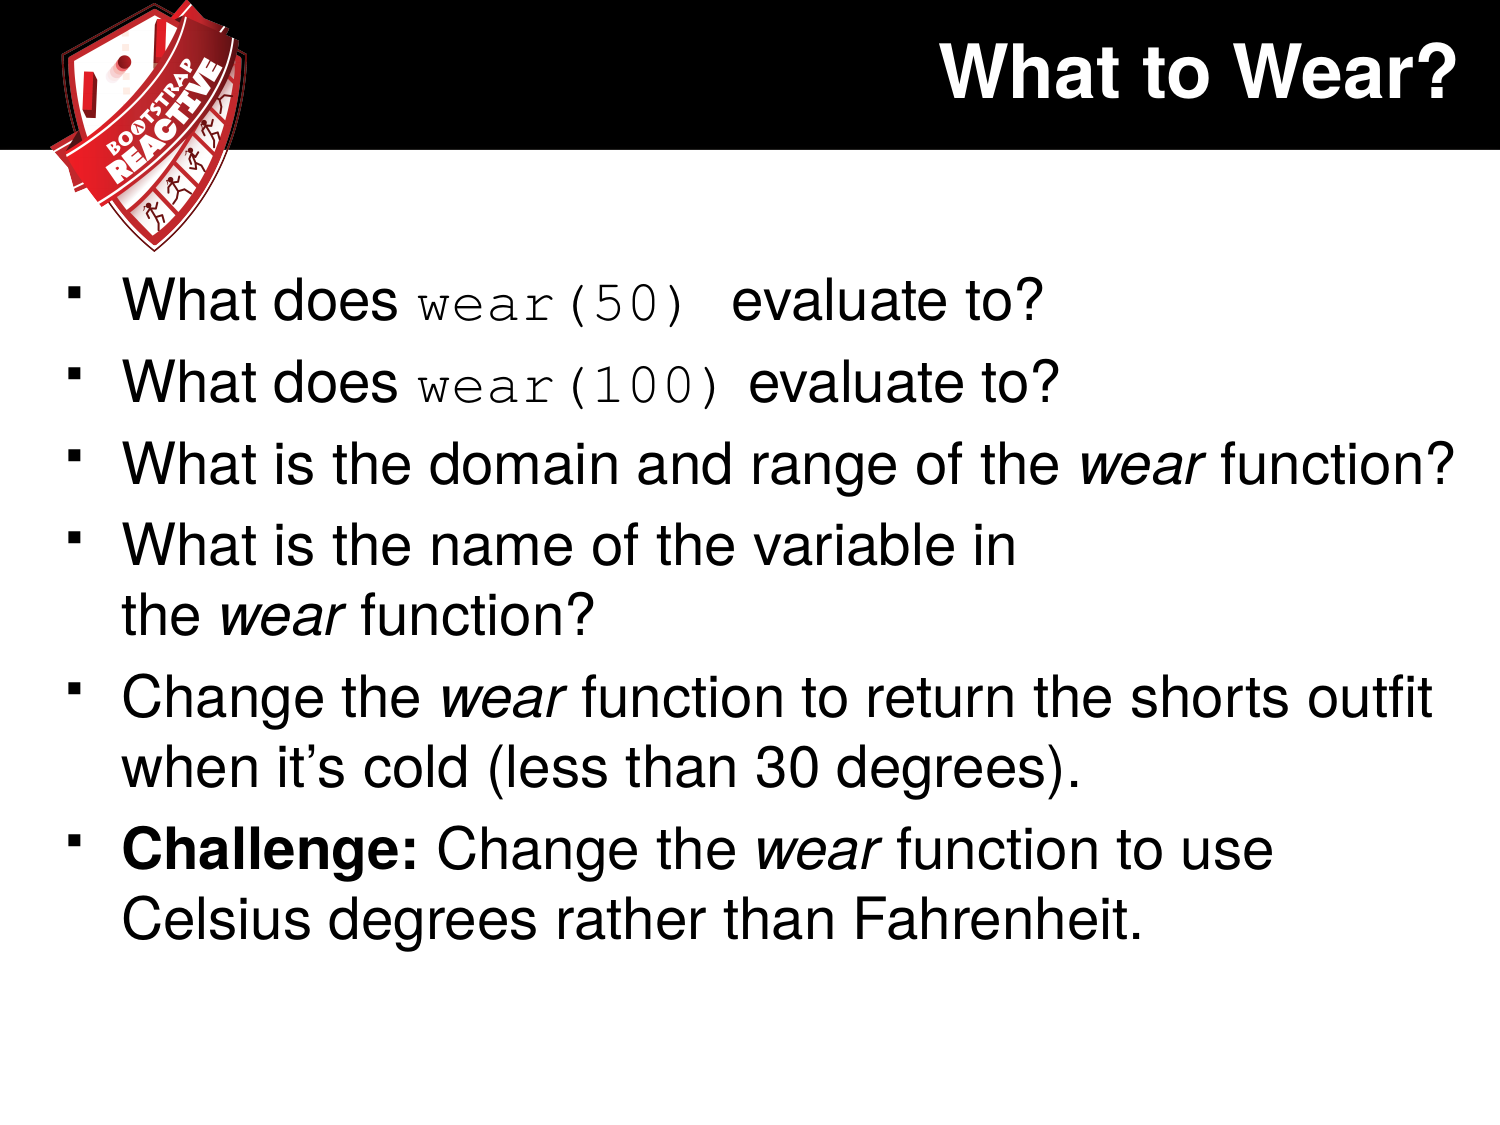

# What to Wear?
What does wear(50) evaluate to?
What does wear(100) evaluate to?
What is the domain and range of the wear function?
What is the name of the variable in the wear function?
Change the wear function to return the shorts outfit when it’s cold (less than 30 degrees).
Challenge: Change the wear function to use Celsius degrees rather than Fahrenheit.